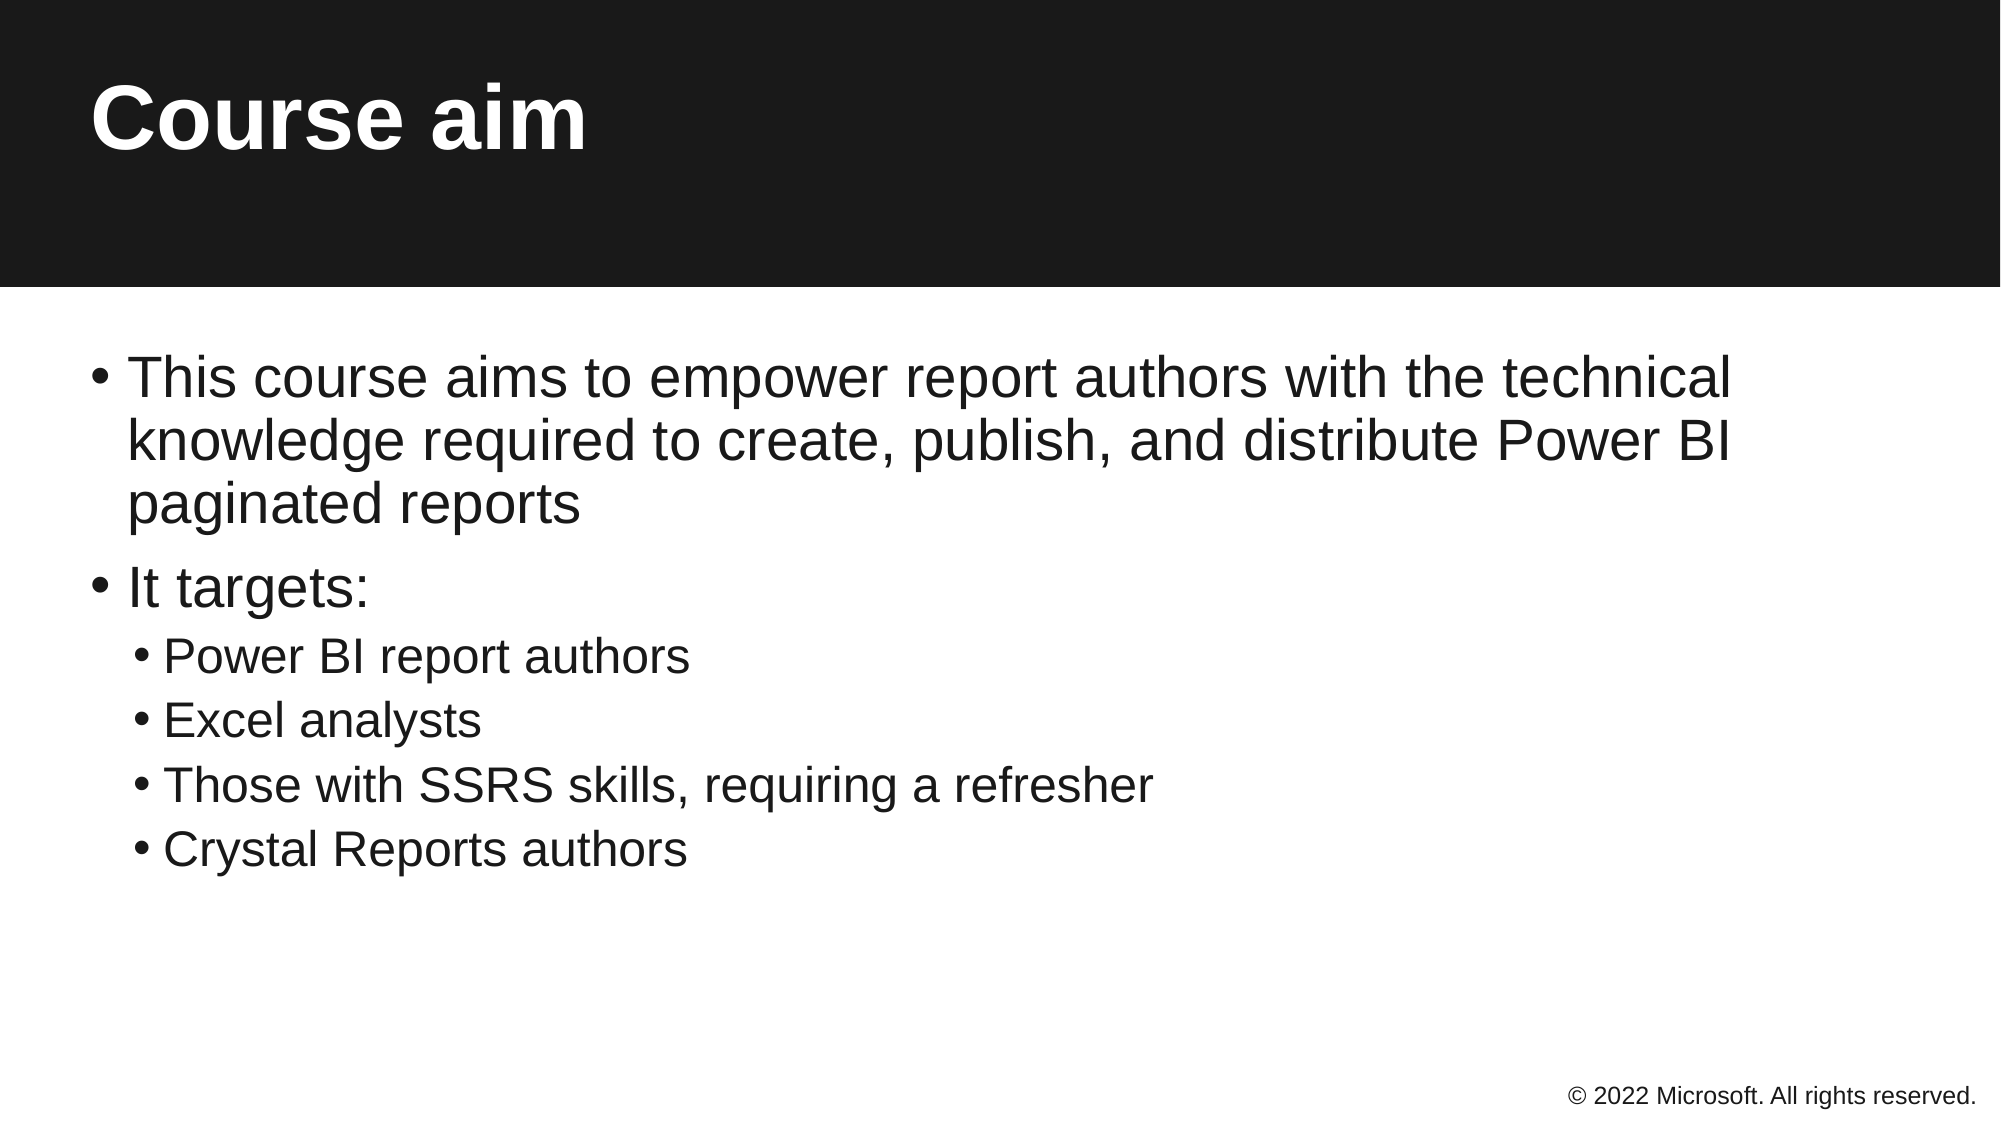

# Course aim

This course aims to empower report authors with the technical knowledge required to create, publish, and distribute Power BI paginated reports
It targets:
Power BI report authors
Excel analysts
Those with SSRS skills, requiring a refresher
Crystal Reports authors

© 2022 Microsoft. All rights reserved.